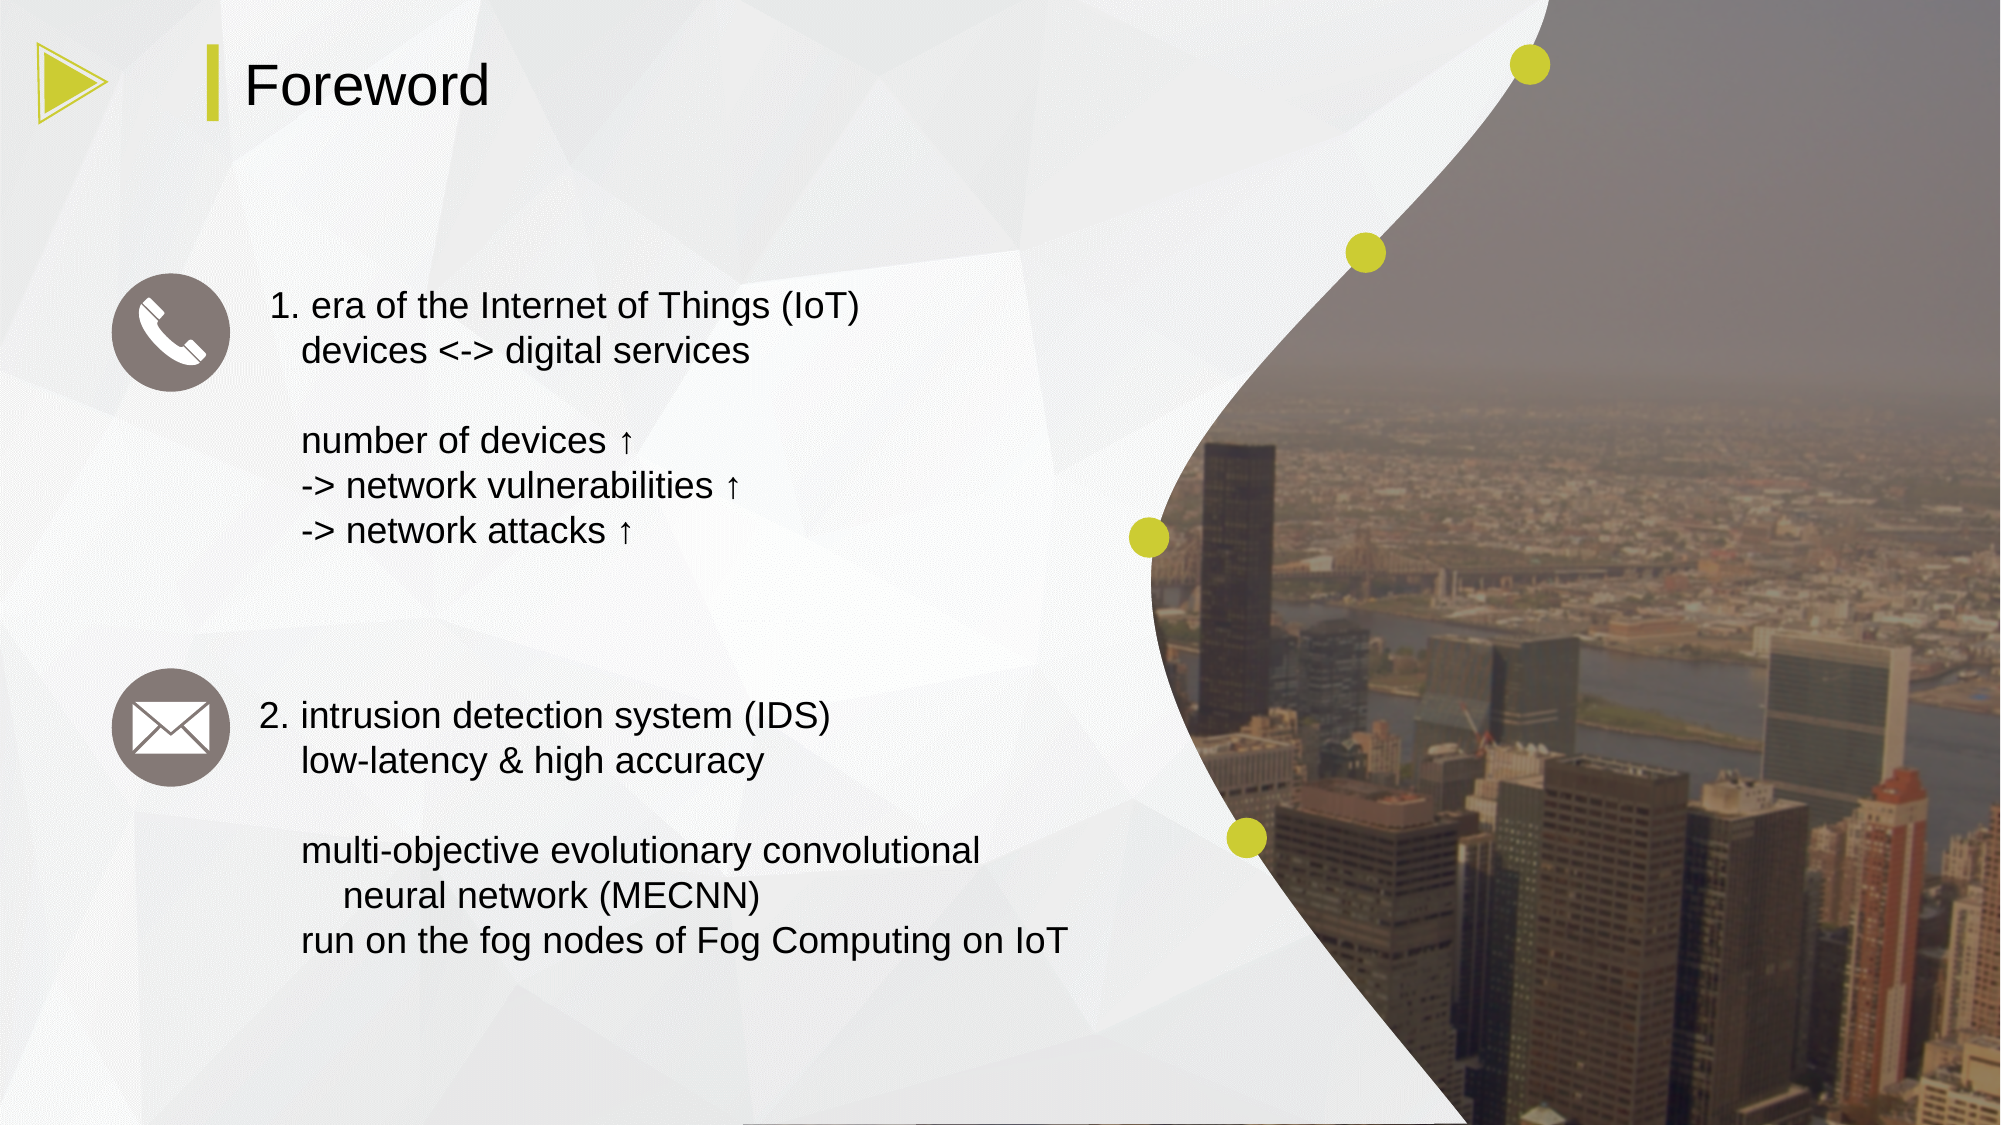

Foreword

 1. era of the Internet of Things (IoT)
    devices <-> digital services

    number of devices ↑
    -> network vulnerabilities ↑
    -> network attacks ↑

2. intrusion detection system (IDS)
    low-latency & high accuracy

    multi-objective evolutionary convolutional
        neural network (MECNN)
    run on the fog nodes of Fog Computing on IoT